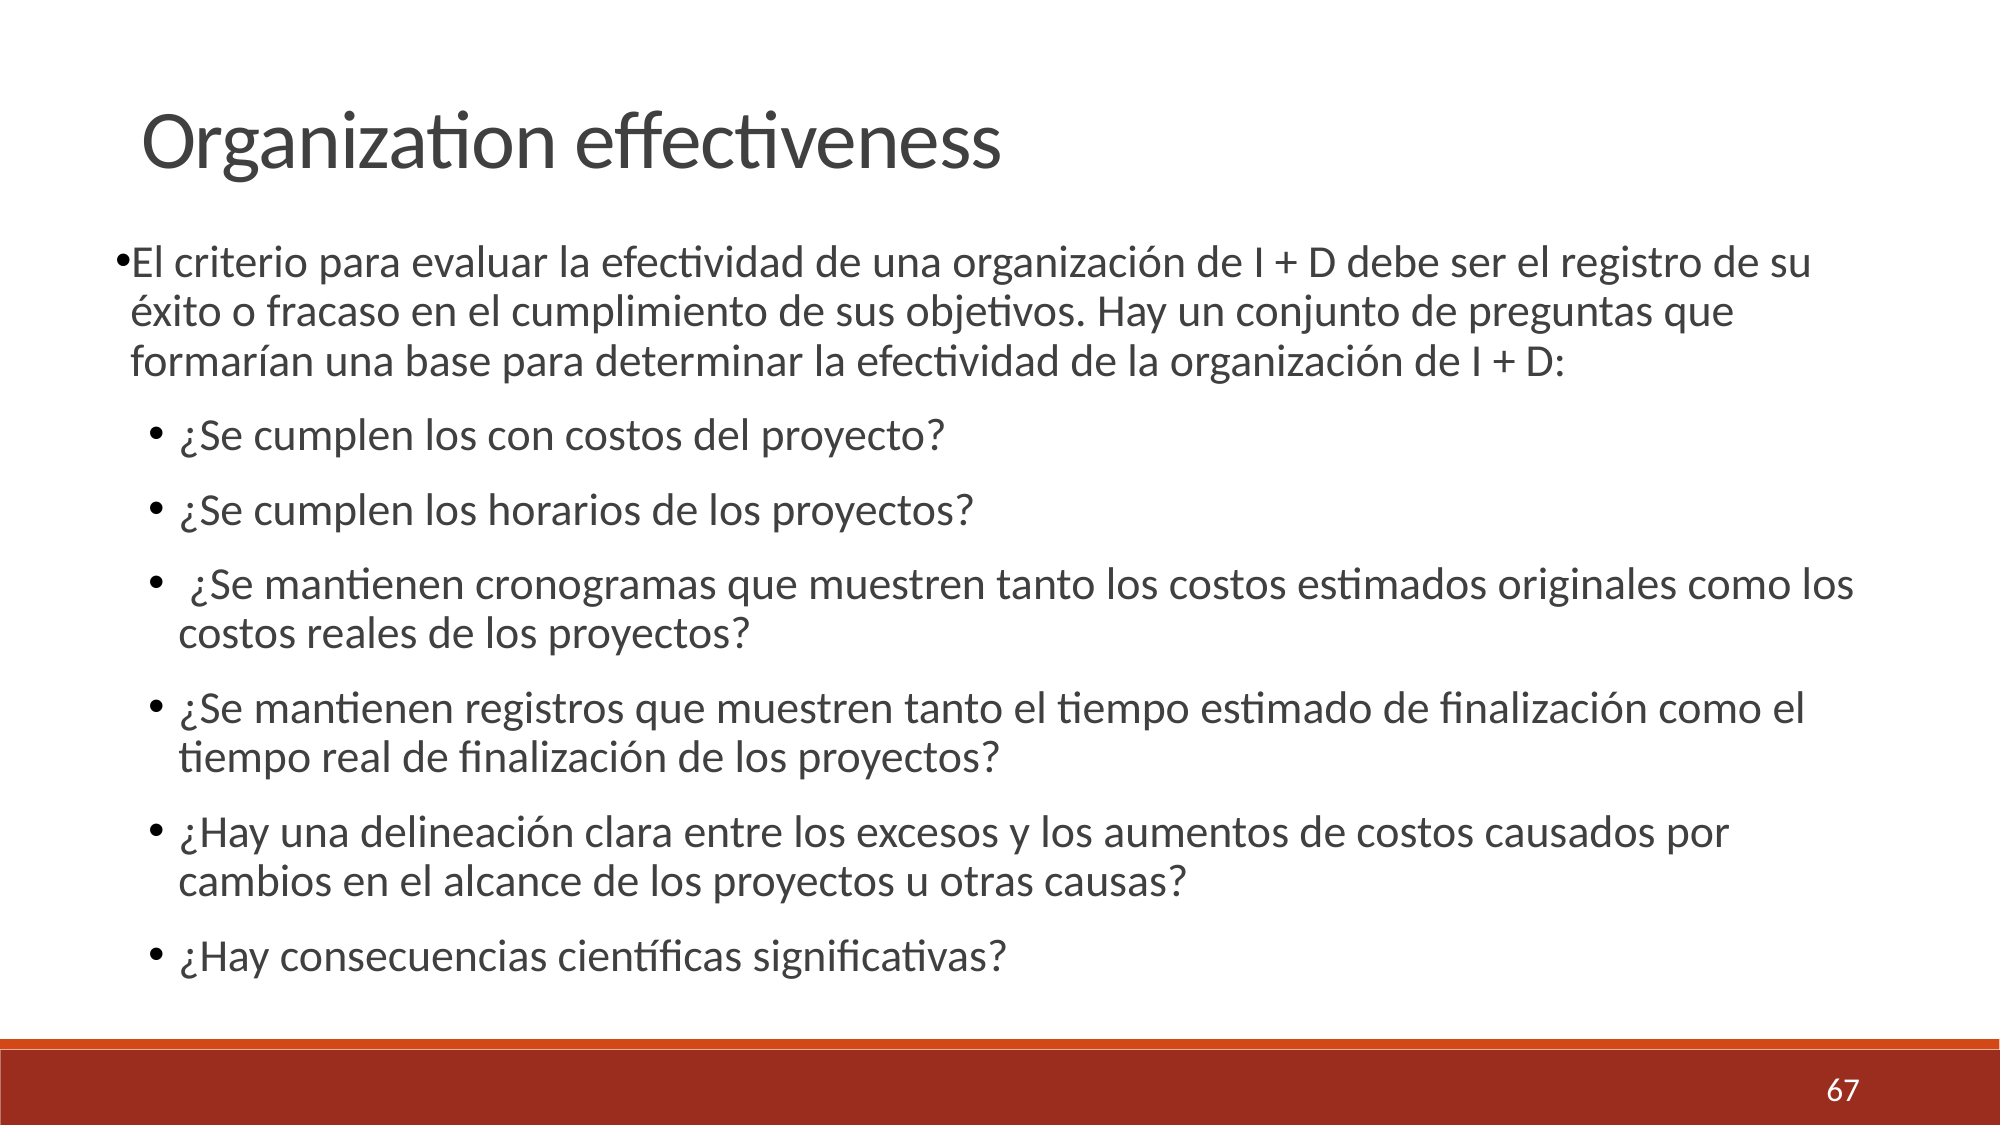

Organization effectiveness
El criterio para evaluar la efectividad de una organización de I + D debe ser el registro de su éxito o fracaso en el cumplimiento de sus objetivos. Hay un conjunto de preguntas que formarían una base para determinar la efectividad de la organización de I + D:
¿Se cumplen los con costos del proyecto?
¿Se cumplen los horarios de los proyectos?
 ¿Se mantienen cronogramas que muestren tanto los costos estimados originales como los costos reales de los proyectos?
¿Se mantienen registros que muestren tanto el tiempo estimado de finalización como el tiempo real de finalización de los proyectos?
¿Hay una delineación clara entre los excesos y los aumentos de costos causados por cambios en el alcance de los proyectos u otras causas?
¿Hay consecuencias científicas significativas?
67